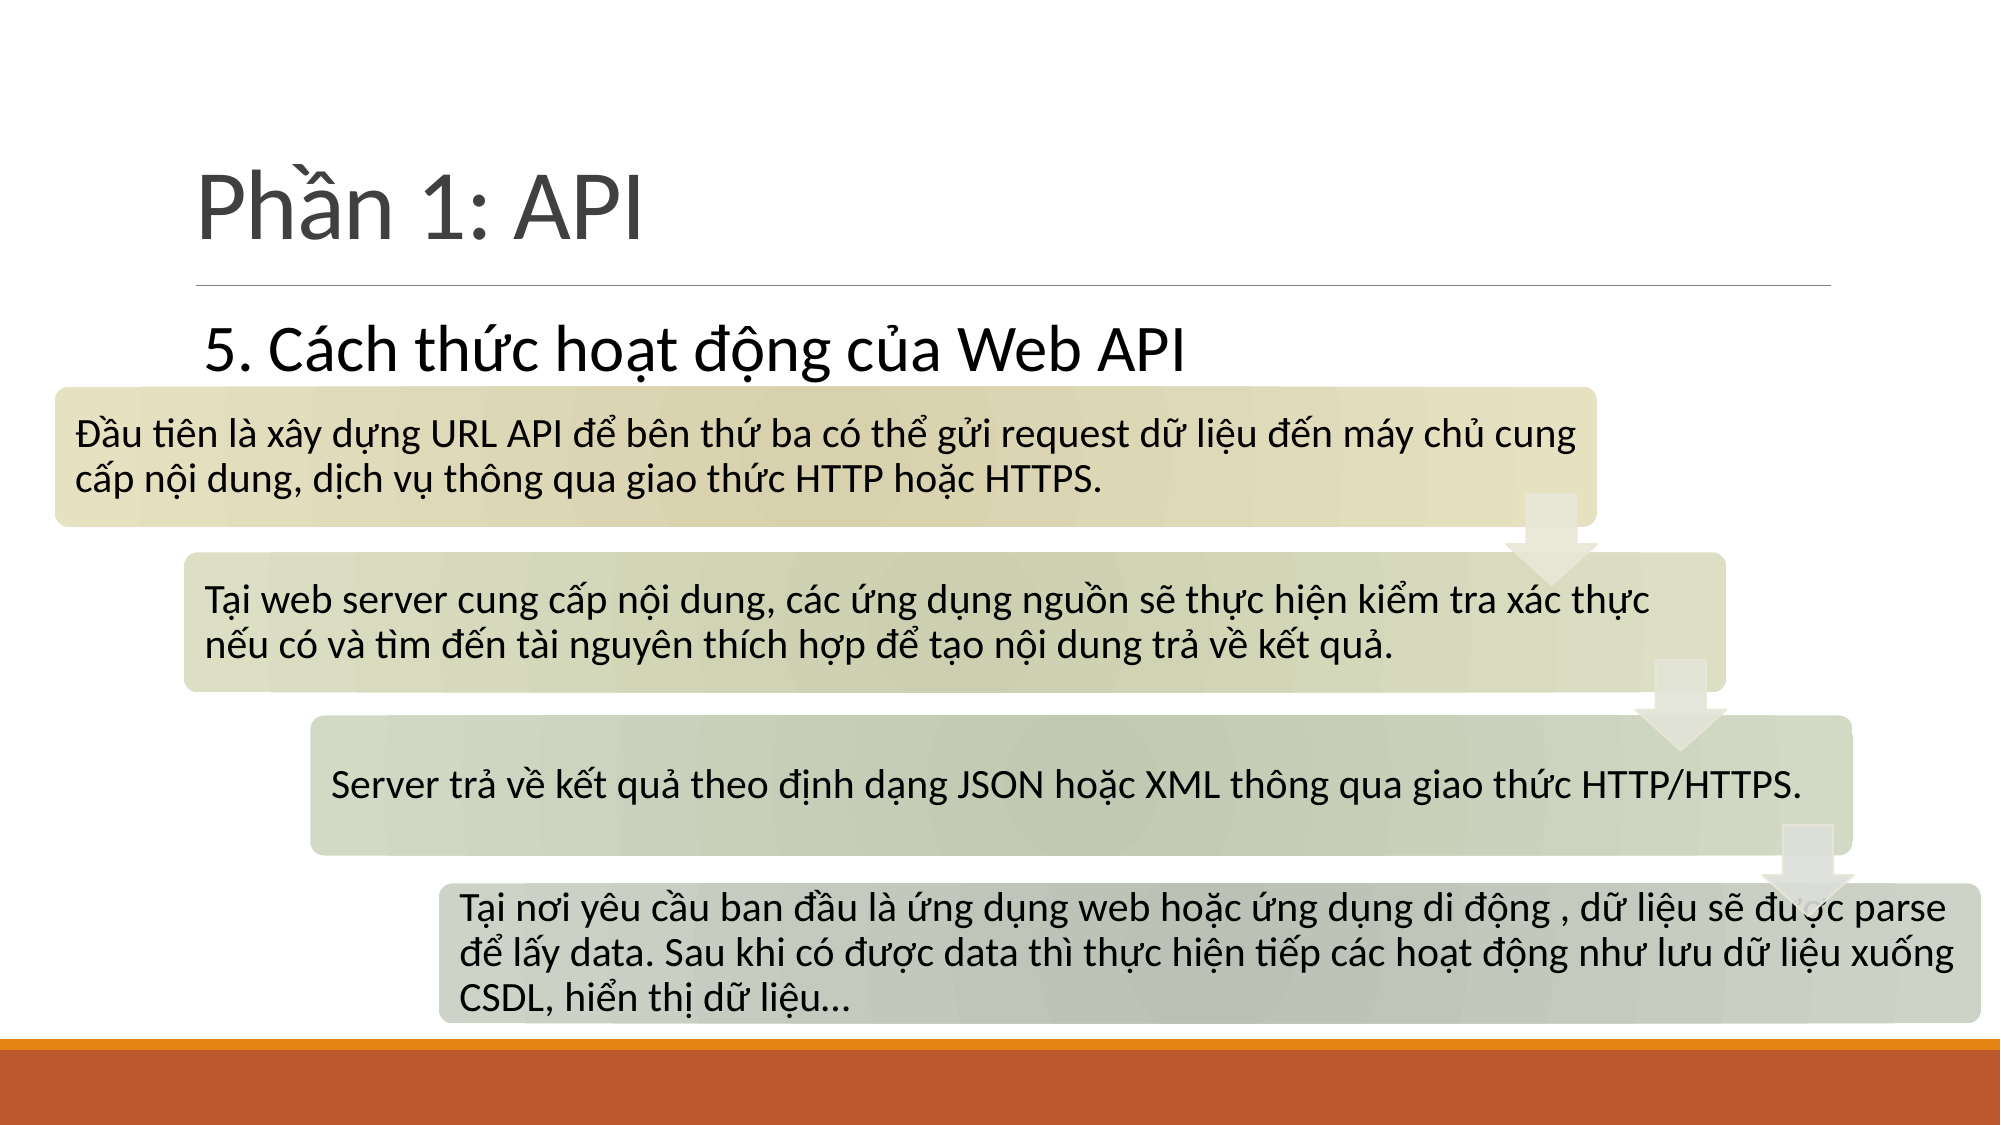

# Phần 1: API
5. Cách thức hoạt động của Web API
Đầu tiên là xây dựng URL API để bên thứ ba có thể gửi request dữ liệu đến máy chủ cung cấp nội dung, dịch vụ thông qua giao thức HTTP hoặc HTTPS.
Tại web server cung cấp nội dung, các ứng dụng nguồn sẽ thực hiện kiểm tra xác thực nếu có và tìm đến tài nguyên thích hợp để tạo nội dung trả về kết quả.
Server trả về kết quả theo định dạng JSON hoặc XML thông qua giao thức HTTP/HTTPS.
Tại nơi yêu cầu ban đầu là ứng dụng web hoặc ứng dụng di động , dữ liệu sẽ được parse để lấy data. Sau khi có được data thì thực hiện tiếp các hoạt động như lưu dữ liệu xuống CSDL, hiển thị dữ liệu…